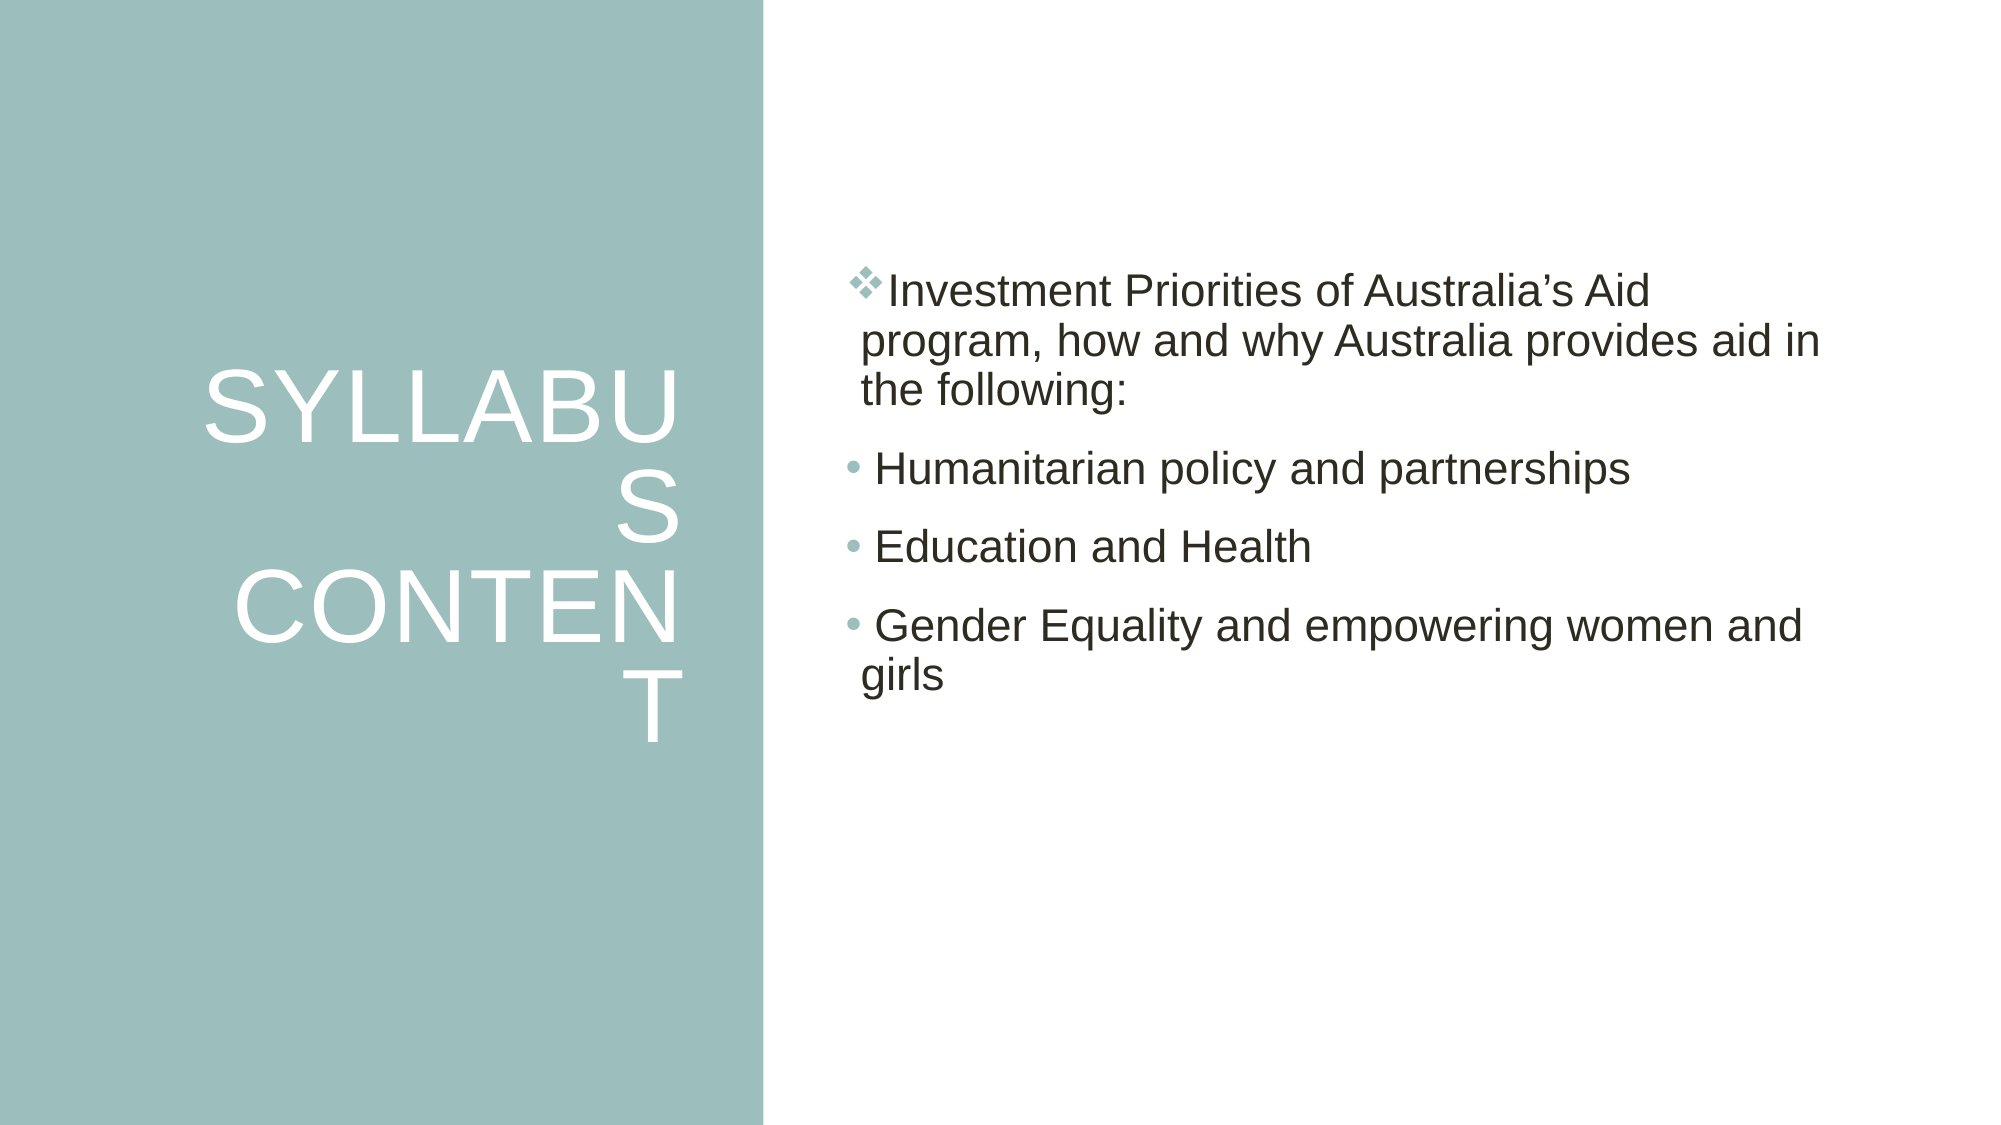

# Syllabus content
Investment Priorities of Australia’s Aid program, how and why Australia provides aid in the following:
 Humanitarian policy and partnerships
 Education and Health
 Gender Equality and empowering women and girls